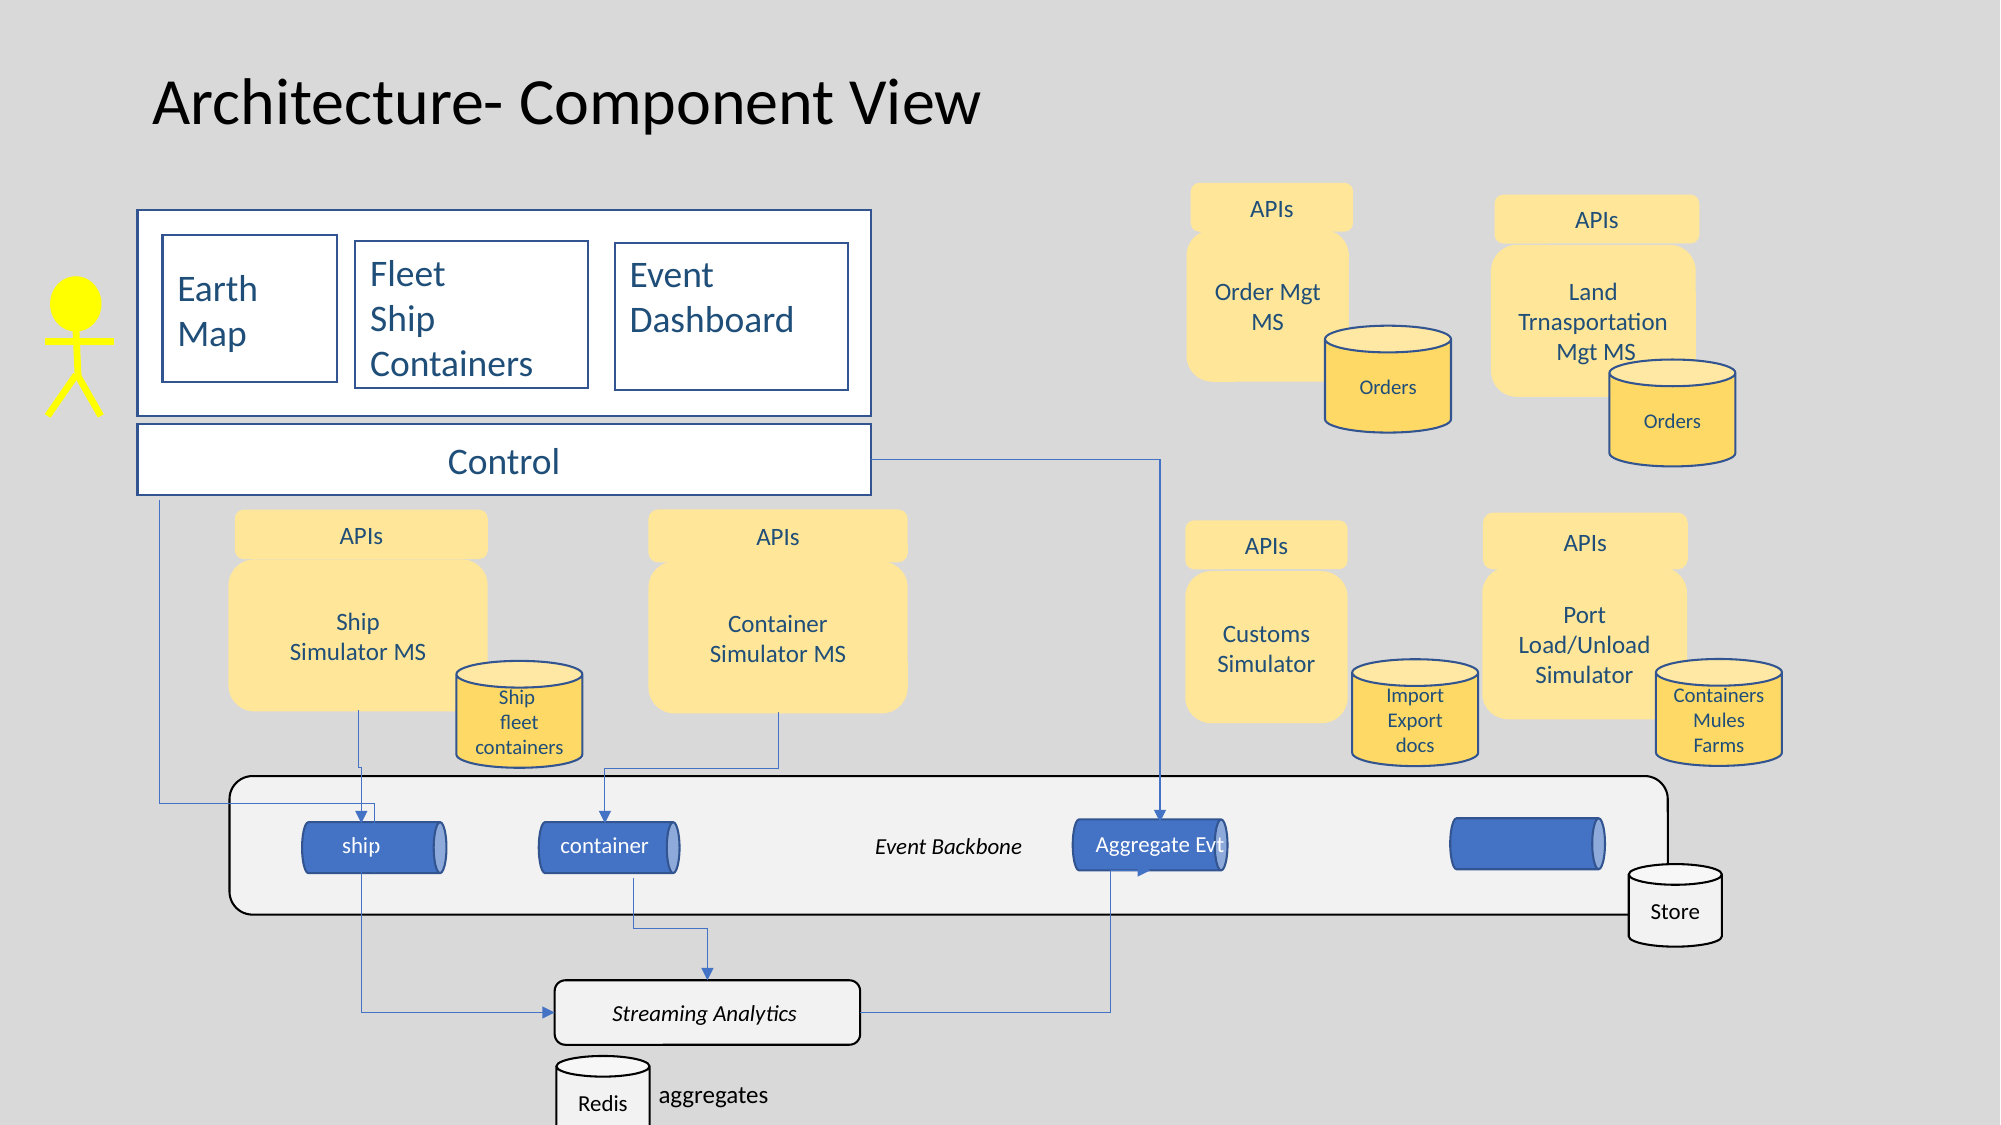

# Architecture- Component View
APIs
APIs

Order Mgt MS
Earth
Map
Fleet
Ship
Containers

Event
Dashboard

Land Trnasportation
 Mgt MS

Orders
Orders
Control
APIs
APIs
APIs
APIs
Ship
Simulator MS
Container
Simulator MS
Port Load/Unload
Simulator
Customs
Simulator
Containers Mules
Farms
Import
Export docs
Ship
fleet
containers

Event Backbone

Aggregate Evt
ship
container
Store
Streaming Analytics
Redis
aggregates